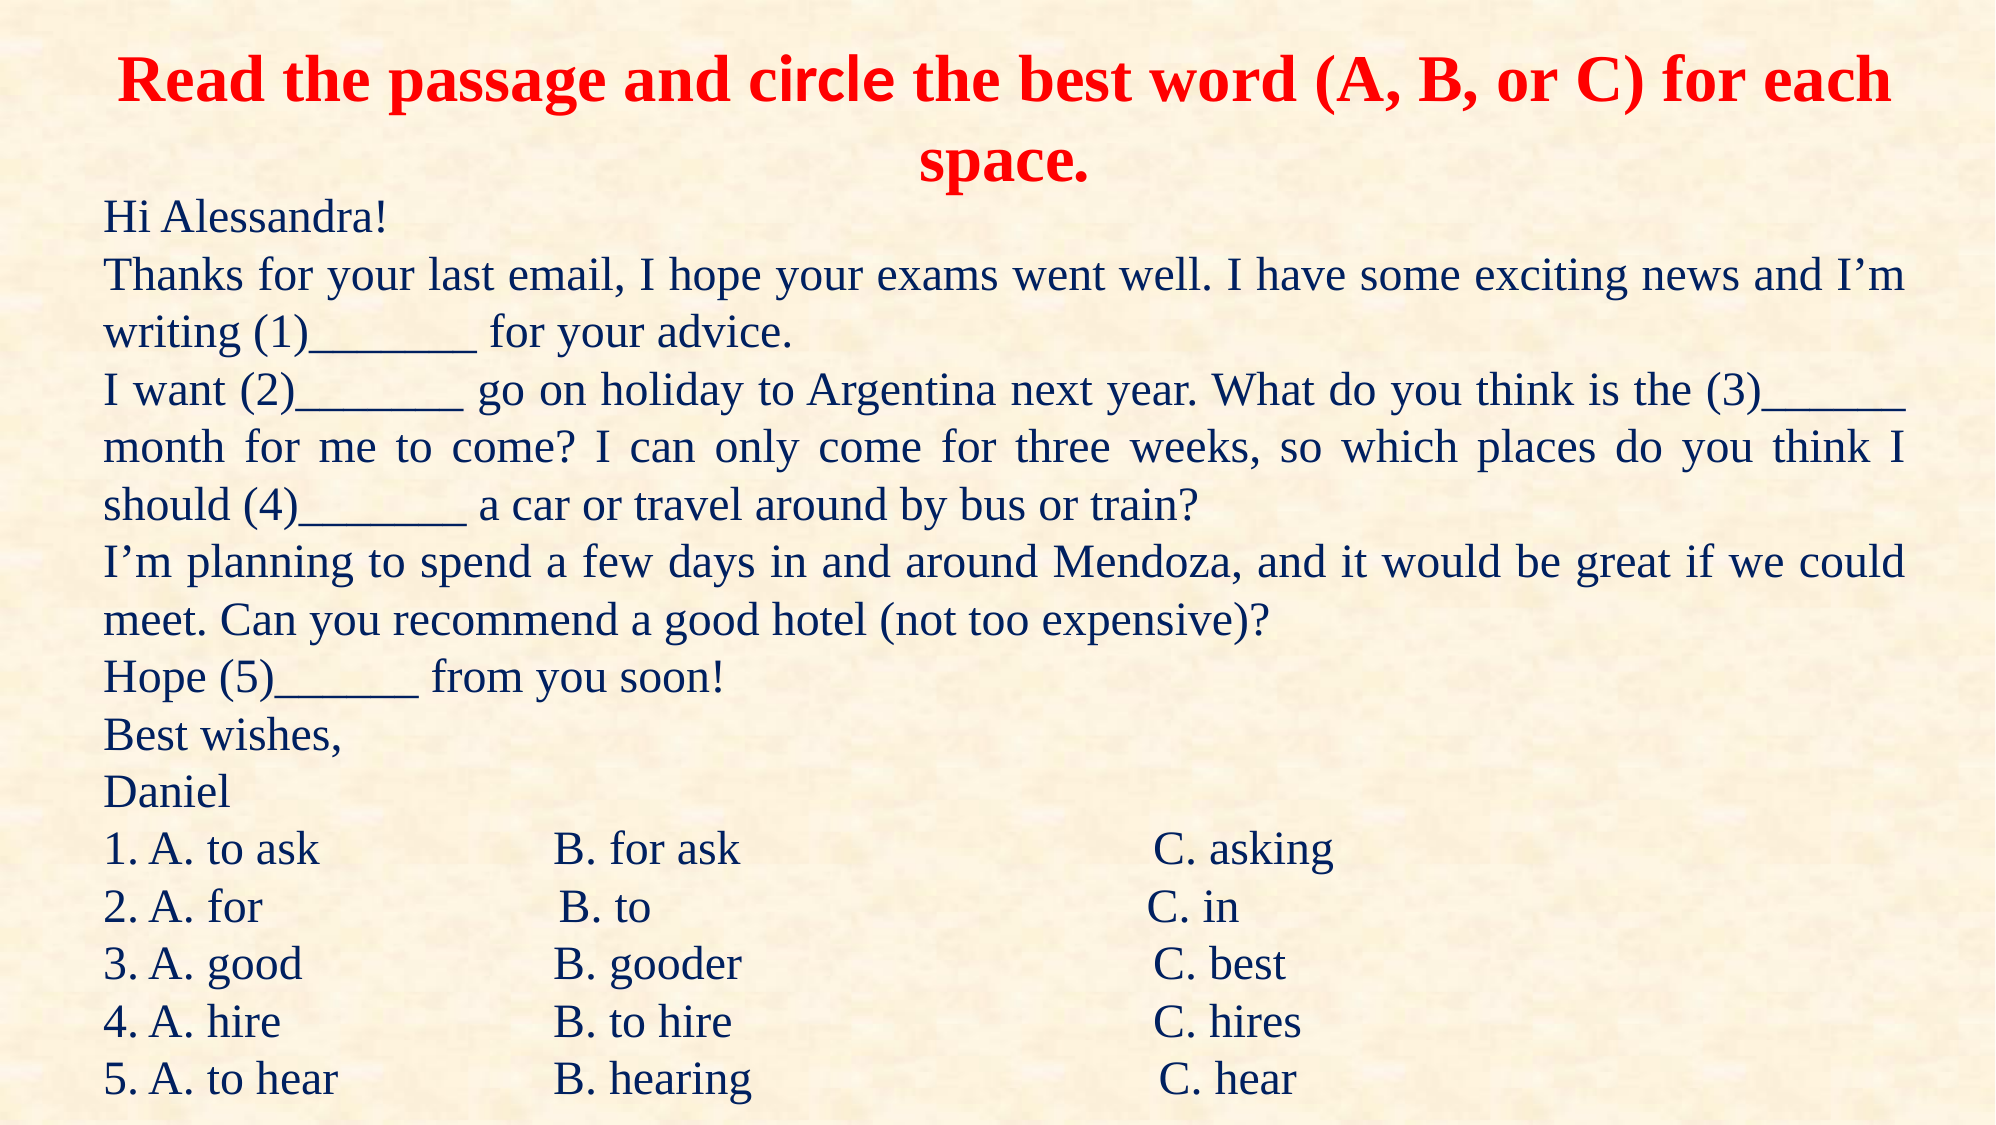

# Read the passage and circle the best word (A, B, or C) for each space.
Hi Alessandra!
Thanks for your last email, I hope your exams went well. I have some exciting news and I’m writing (1)_______ for your advice.
I want (2)_______ go on holiday to Argentina next year. What do you think is the (3)______ month for me to come? I can only come for three weeks, so which places do you think I should (4)_______ a car or travel around by bus or train?
I’m planning to spend a few days in and around Mendoza, and it would be great if we could meet. Can you recommend a good hotel (not too expensive)?
Hope (5)______ from you soon!
Best wishes,
Daniel
1. A. to ask		B. for ask			C. asking
2. A. for	             B. to			            C. in
3. A. good		B. gooder			C. best
4. A. hire		B. to hire			C. hires
5. A. to hear		B. hearing		             C. hear